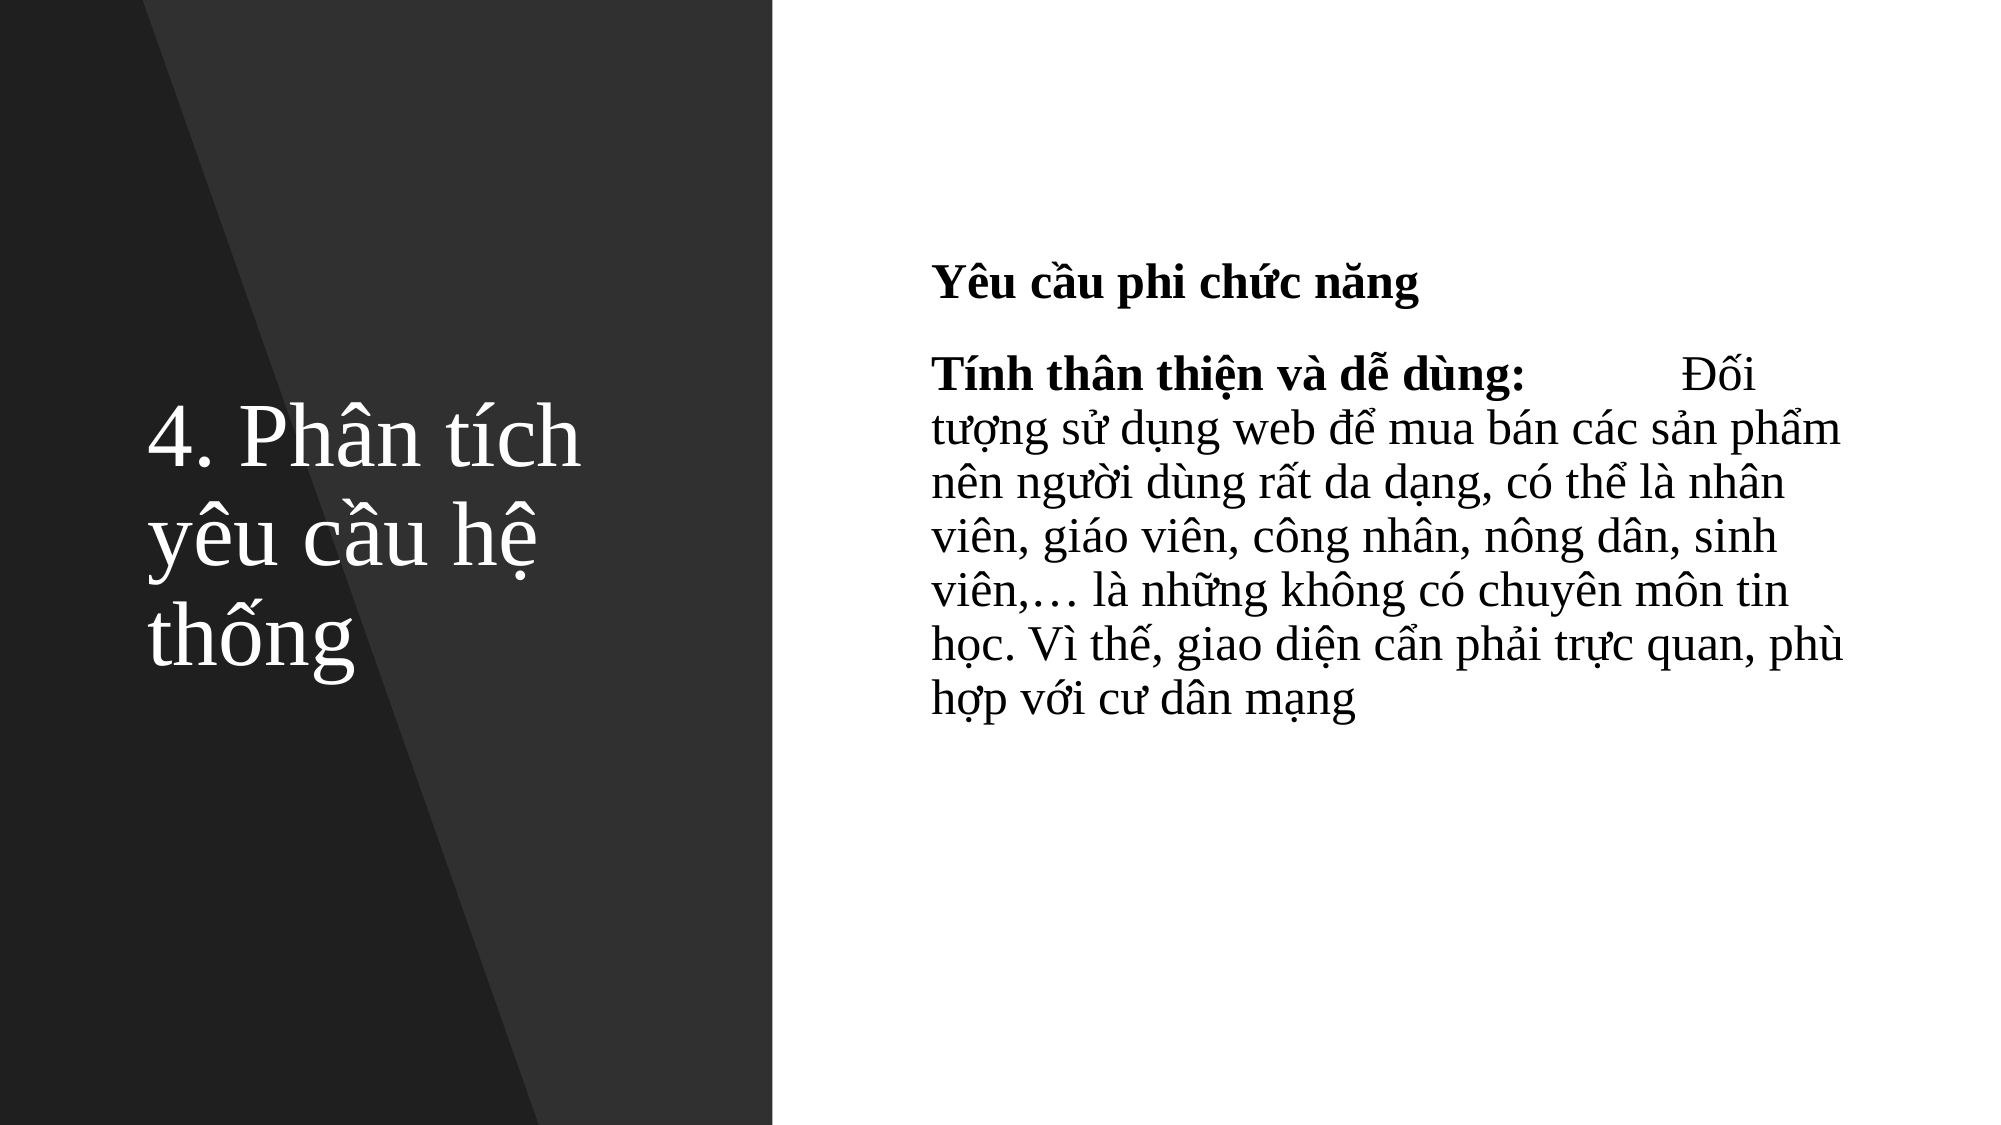

# 4. Phân tích yêu cầu hệ thống
Yêu cầu phi chức năng
Tính thân thiện và dễ dùng: 	Đối tượng sử dụng web để mua bán các sản phẩm nên người dùng rất da dạng, có thể là nhân viên, giáo viên, công nhân, nông dân, sinh viên,… là những không có chuyên môn tin học. Vì thế, giao diện cẩn phải trực quan, phù hợp với cư dân mạng